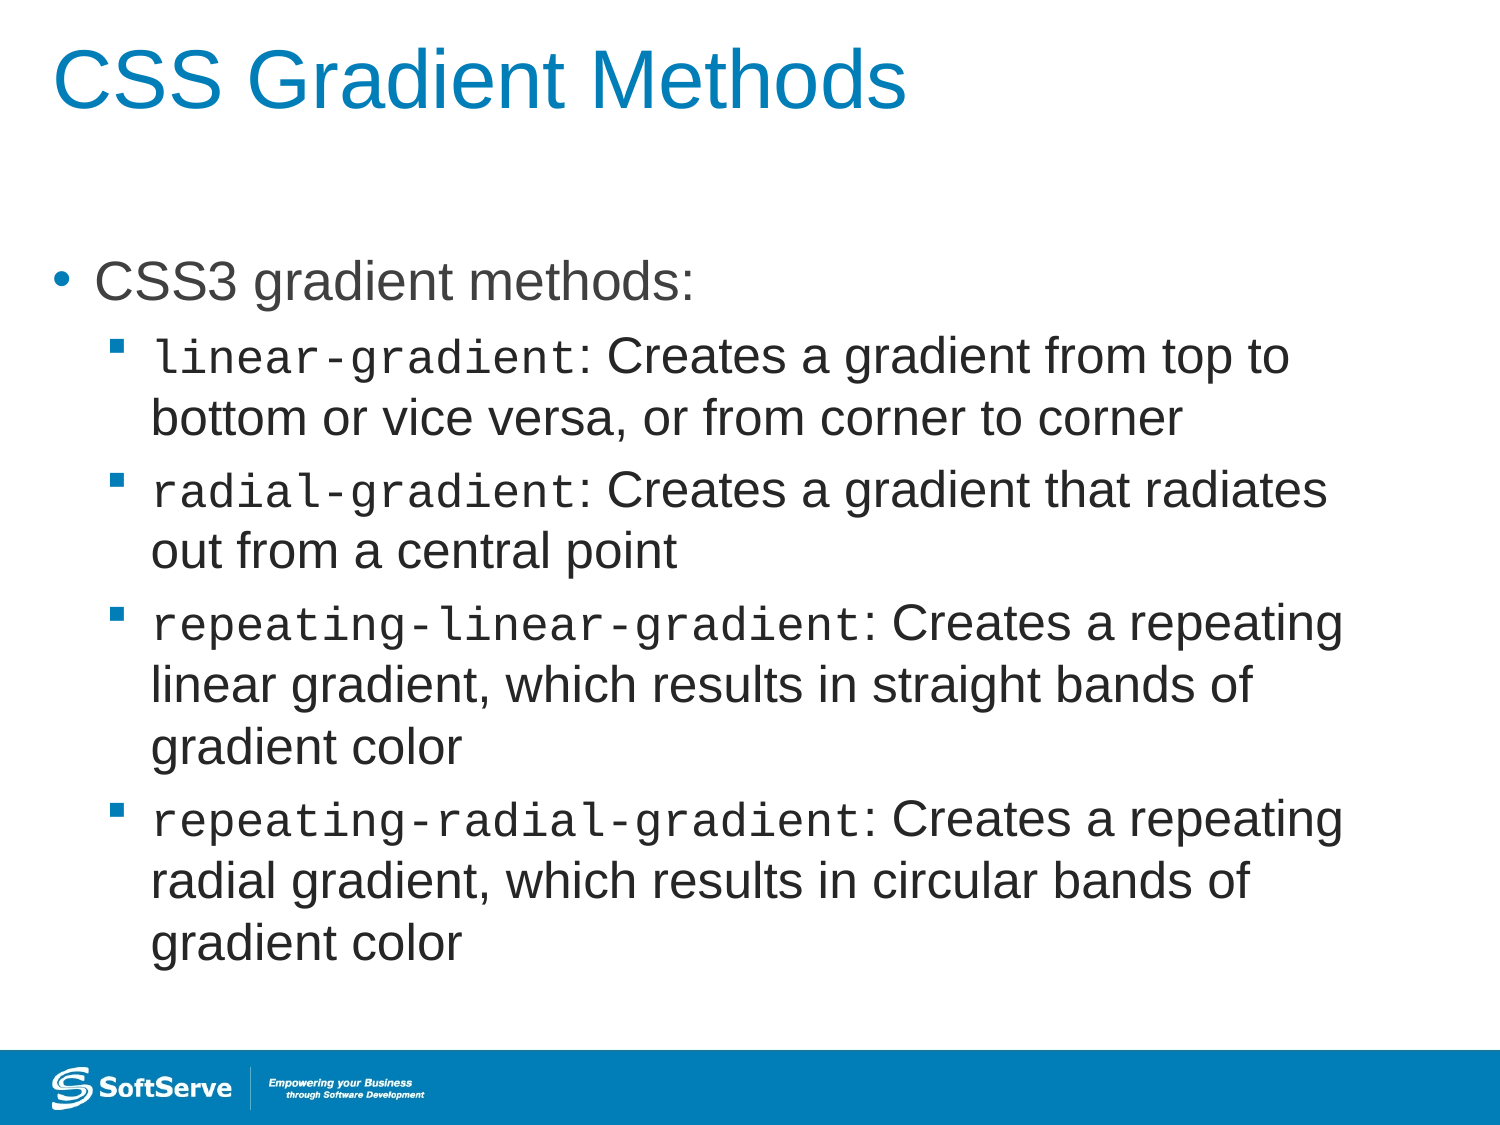

# CSS Gradient Methods
CSS3 gradient methods:
linear-gradient: Creates a gradient from top to bottom or vice versa, or from corner to corner
radial-gradient: Creates a gradient that radiates out from a central point
repeating-linear-gradient: Creates a repeating linear gradient, which results in straight bands of gradient color
repeating-radial-gradient: Creates a repeating radial gradient, which results in circular bands of gradient color